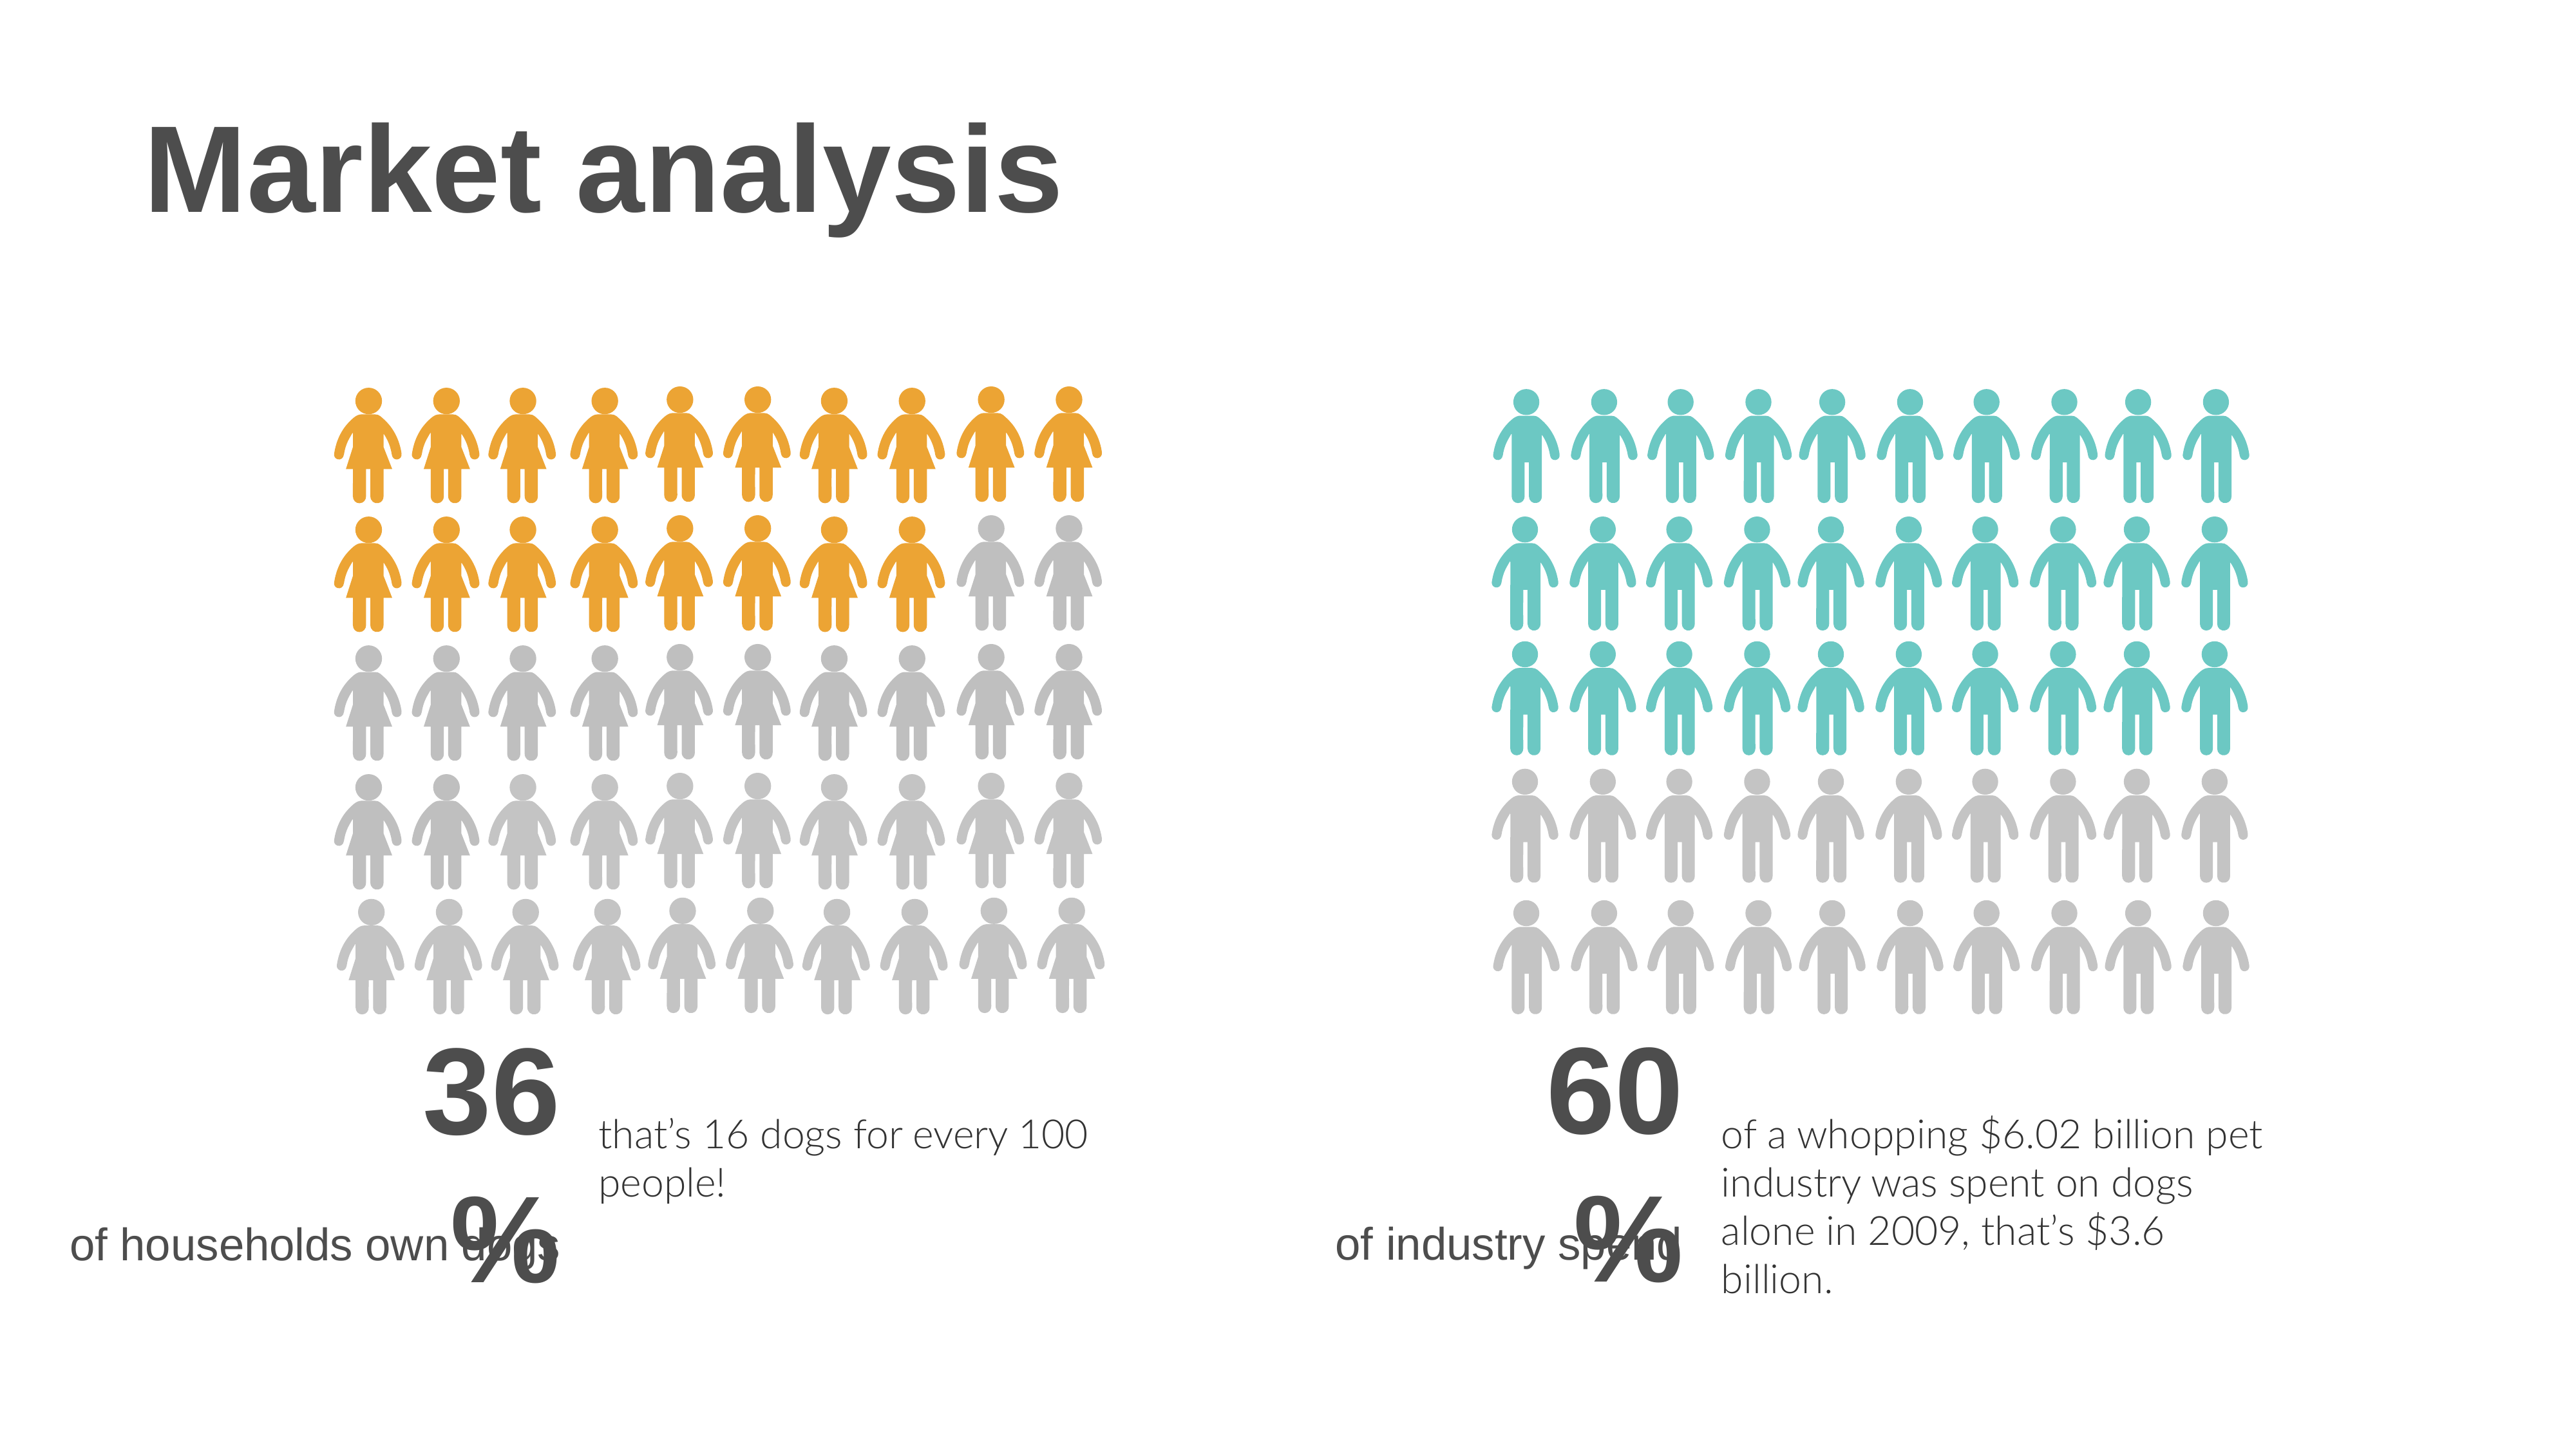

Market analysis

60%
36%
that’s 16 dogs for every 100 people!
of a whopping $6.02 billion pet industry was spent on dogs alone in 2009, that’s $3.6 billion.
of industry spend
of households own dogs